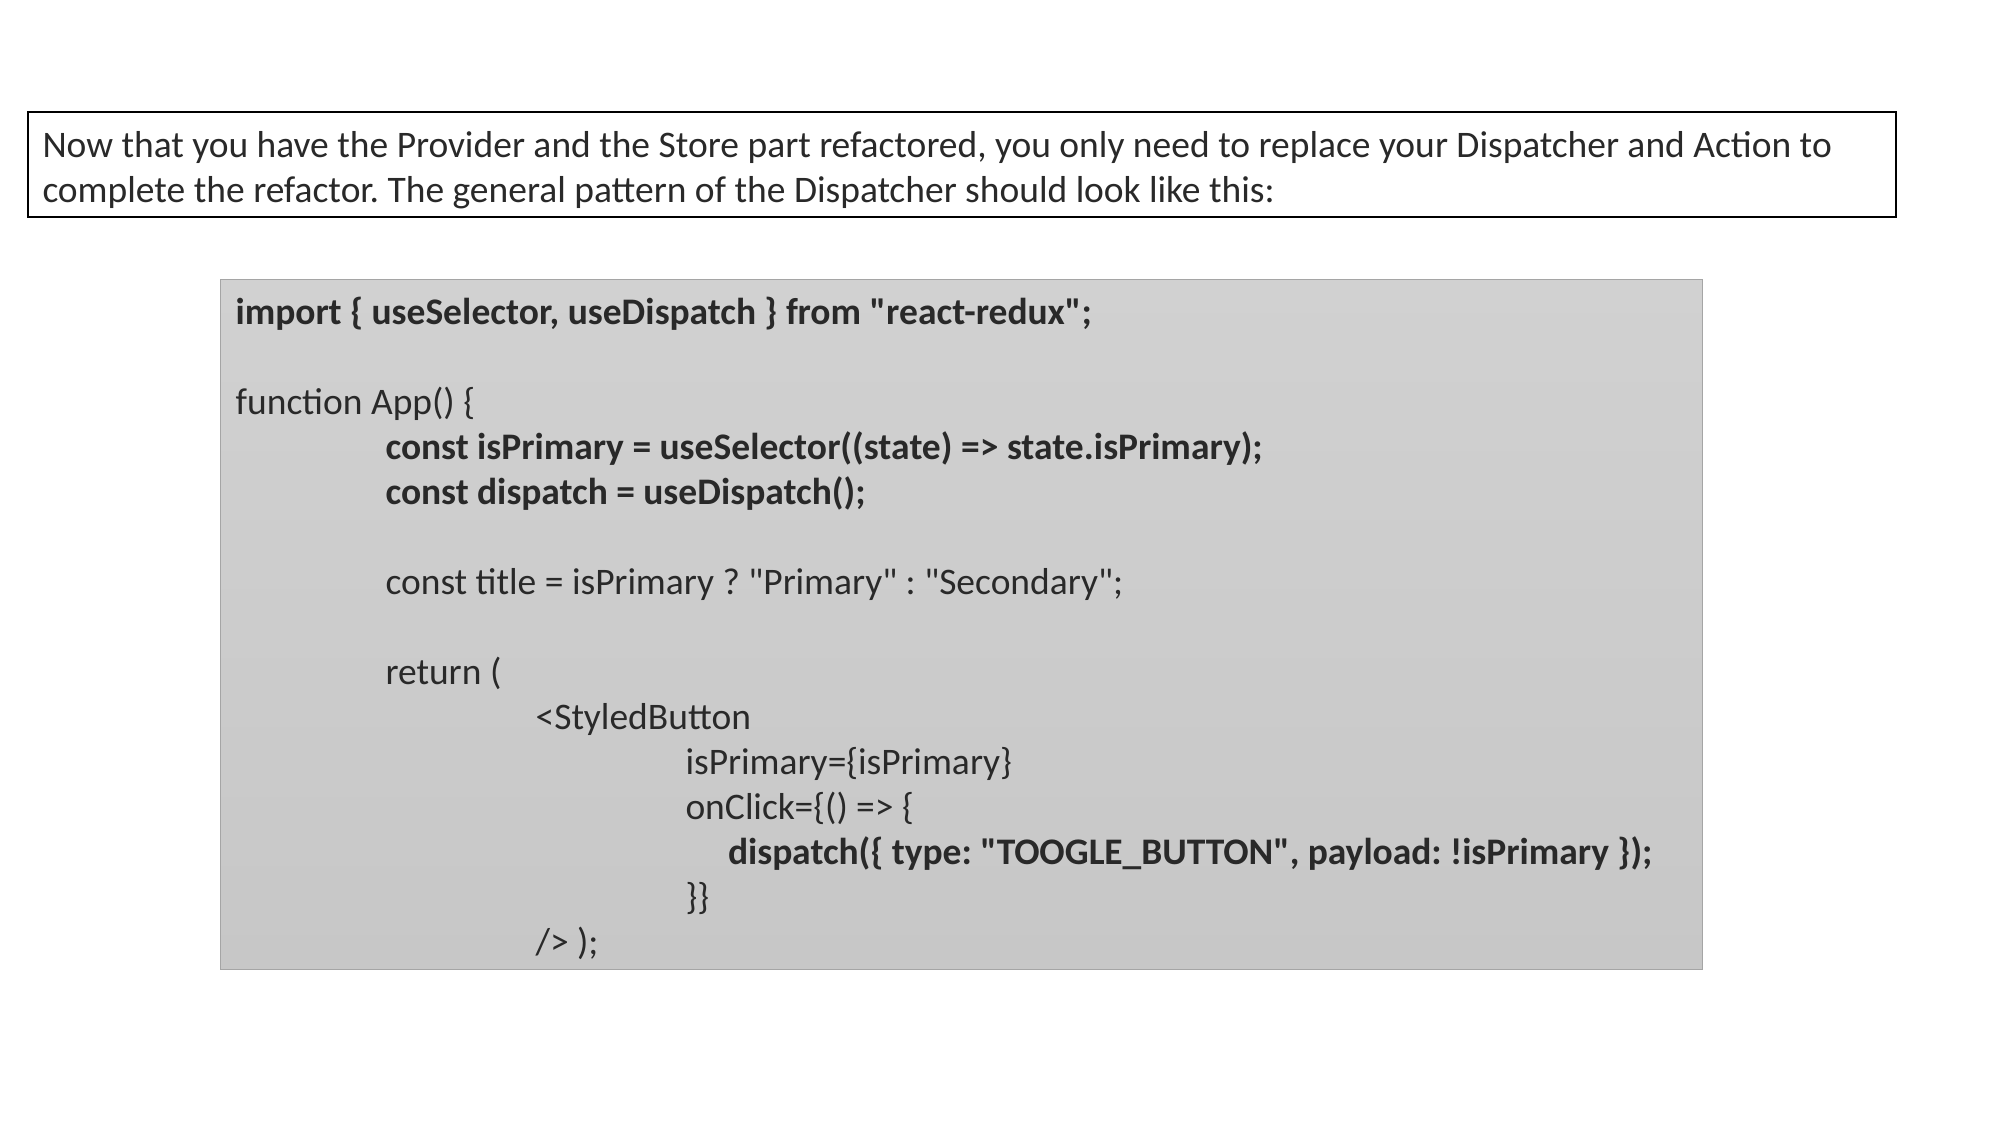

Now that you have the Provider and the Store part refactored, you only need to replace your Dispatcher and Action to complete the refactor. The general pattern of the Dispatcher should look like this:
import { useSelector, useDispatch } from "react-redux";

function App() {
	const isPrimary = useSelector((state) => state.isPrimary);
	const dispatch = useDispatch();

	const title = isPrimary ? "Primary" : "Secondary";

	return (
		<StyledButton
			isPrimary={isPrimary}
			onClick={() => {
			     dispatch({ type: "TOOGLE_BUTTON", payload: !isPrimary });
			}}
		/> );